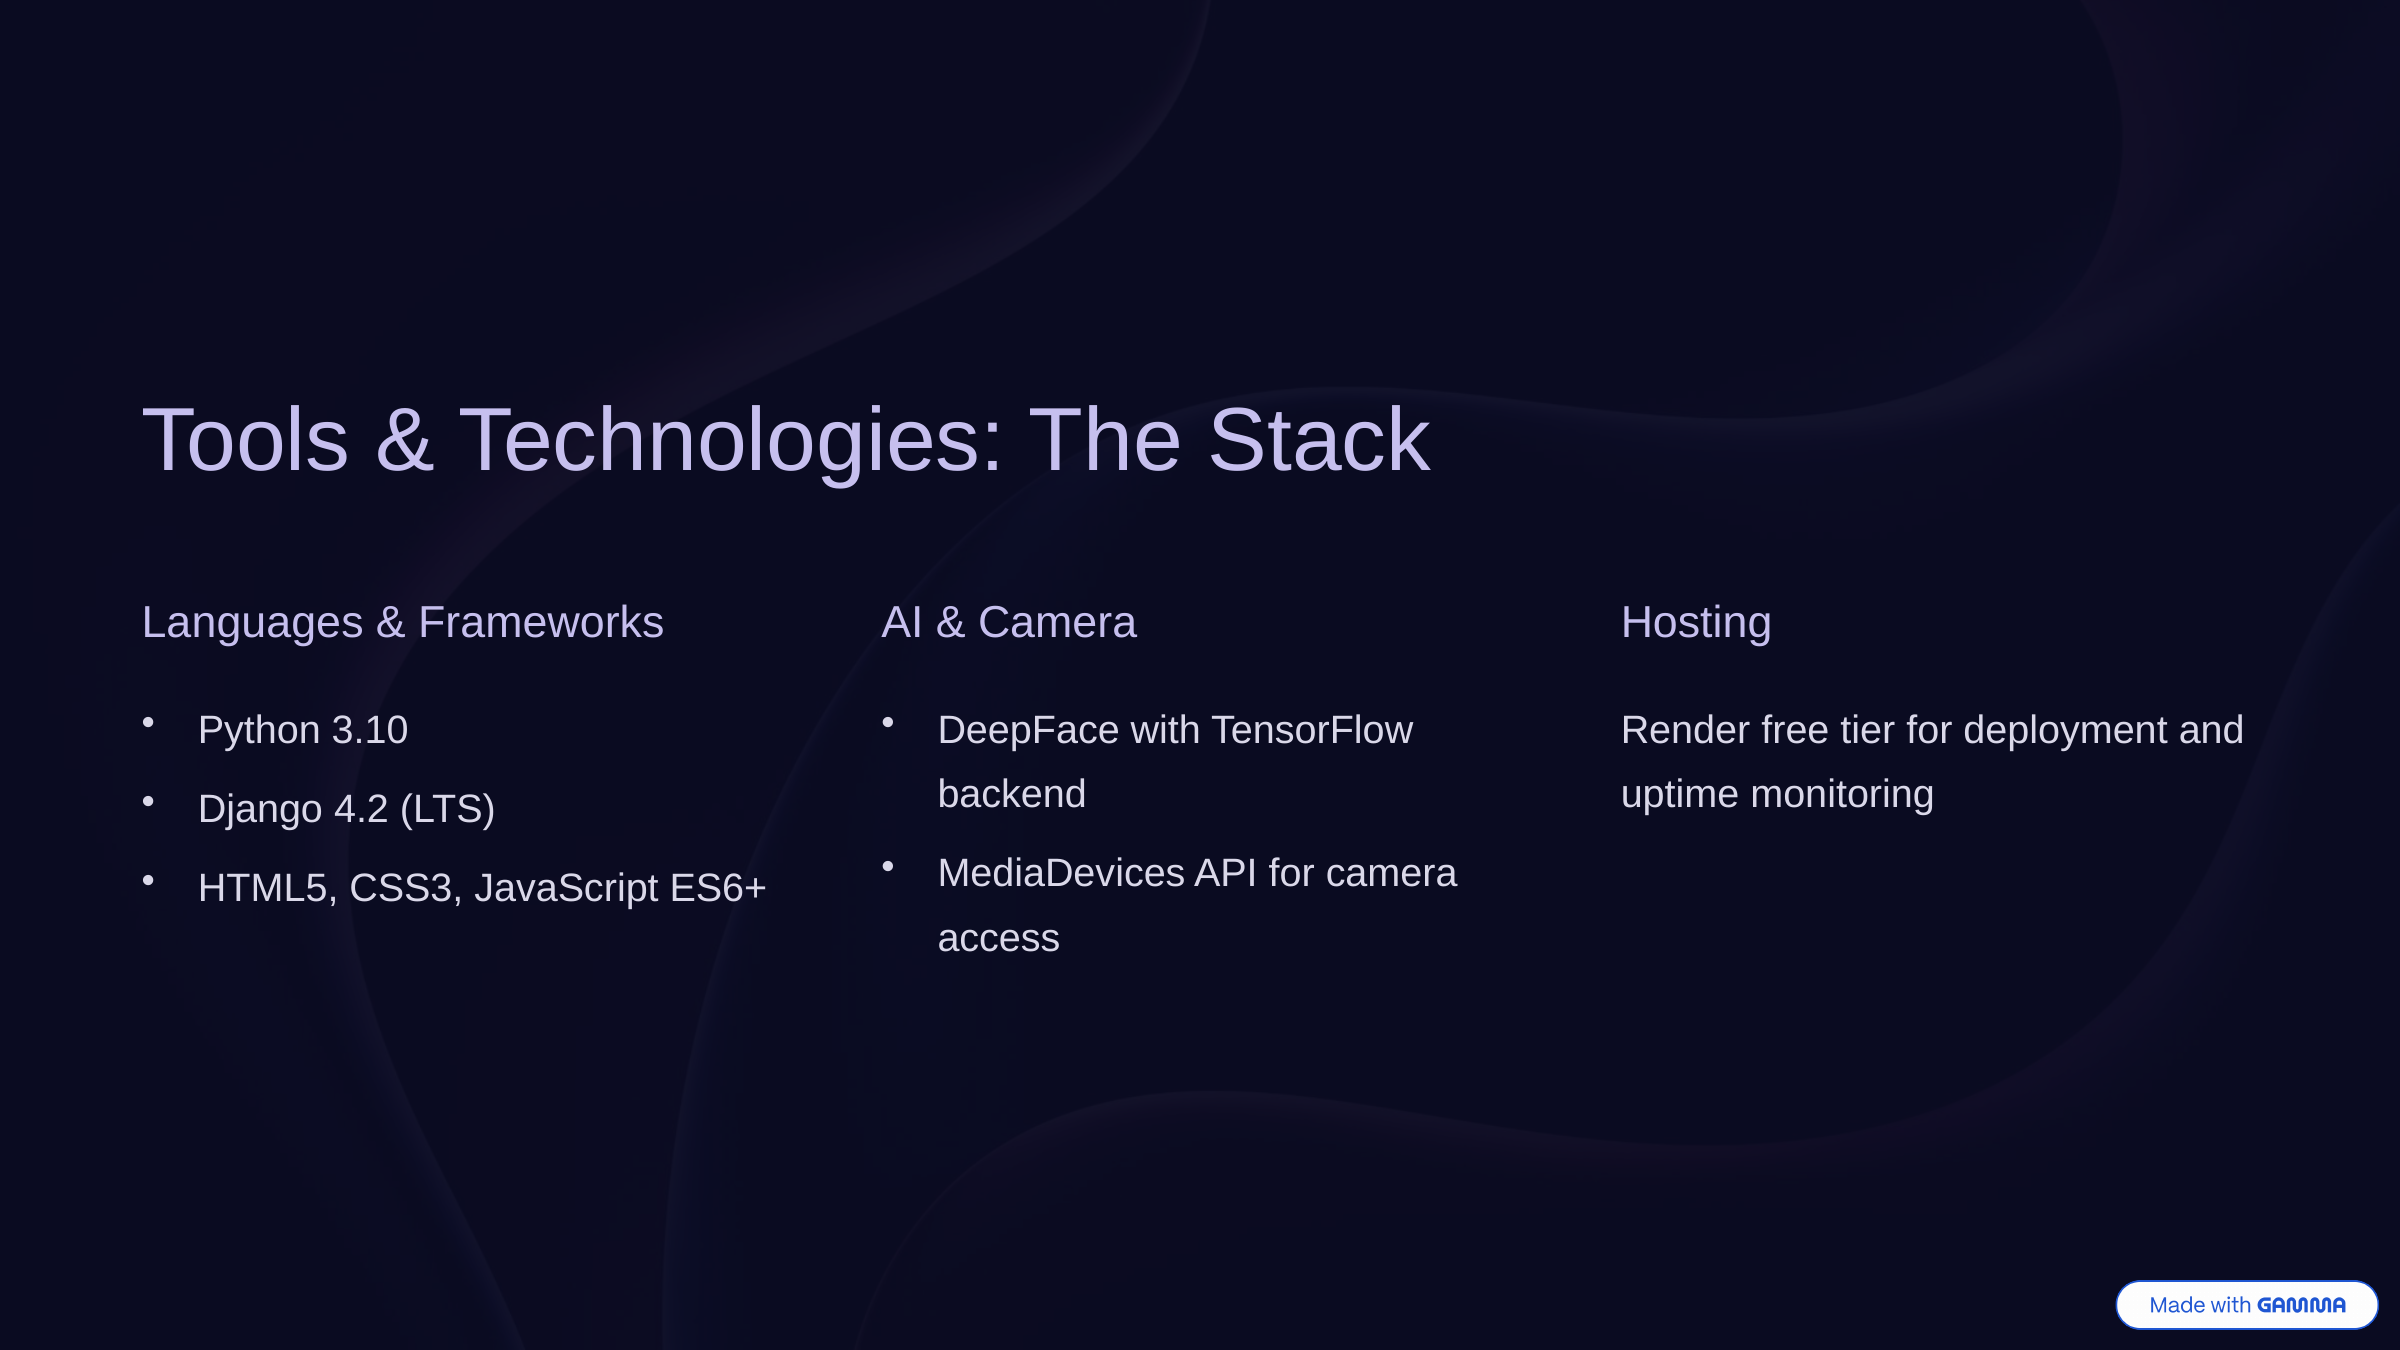

Tools & Technologies: The Stack
Languages & Frameworks
AI & Camera
Hosting
Python 3.10
DeepFace with TensorFlow backend
Render free tier for deployment and uptime monitoring
Django 4.2 (LTS)
MediaDevices API for camera access
HTML5, CSS3, JavaScript ES6+